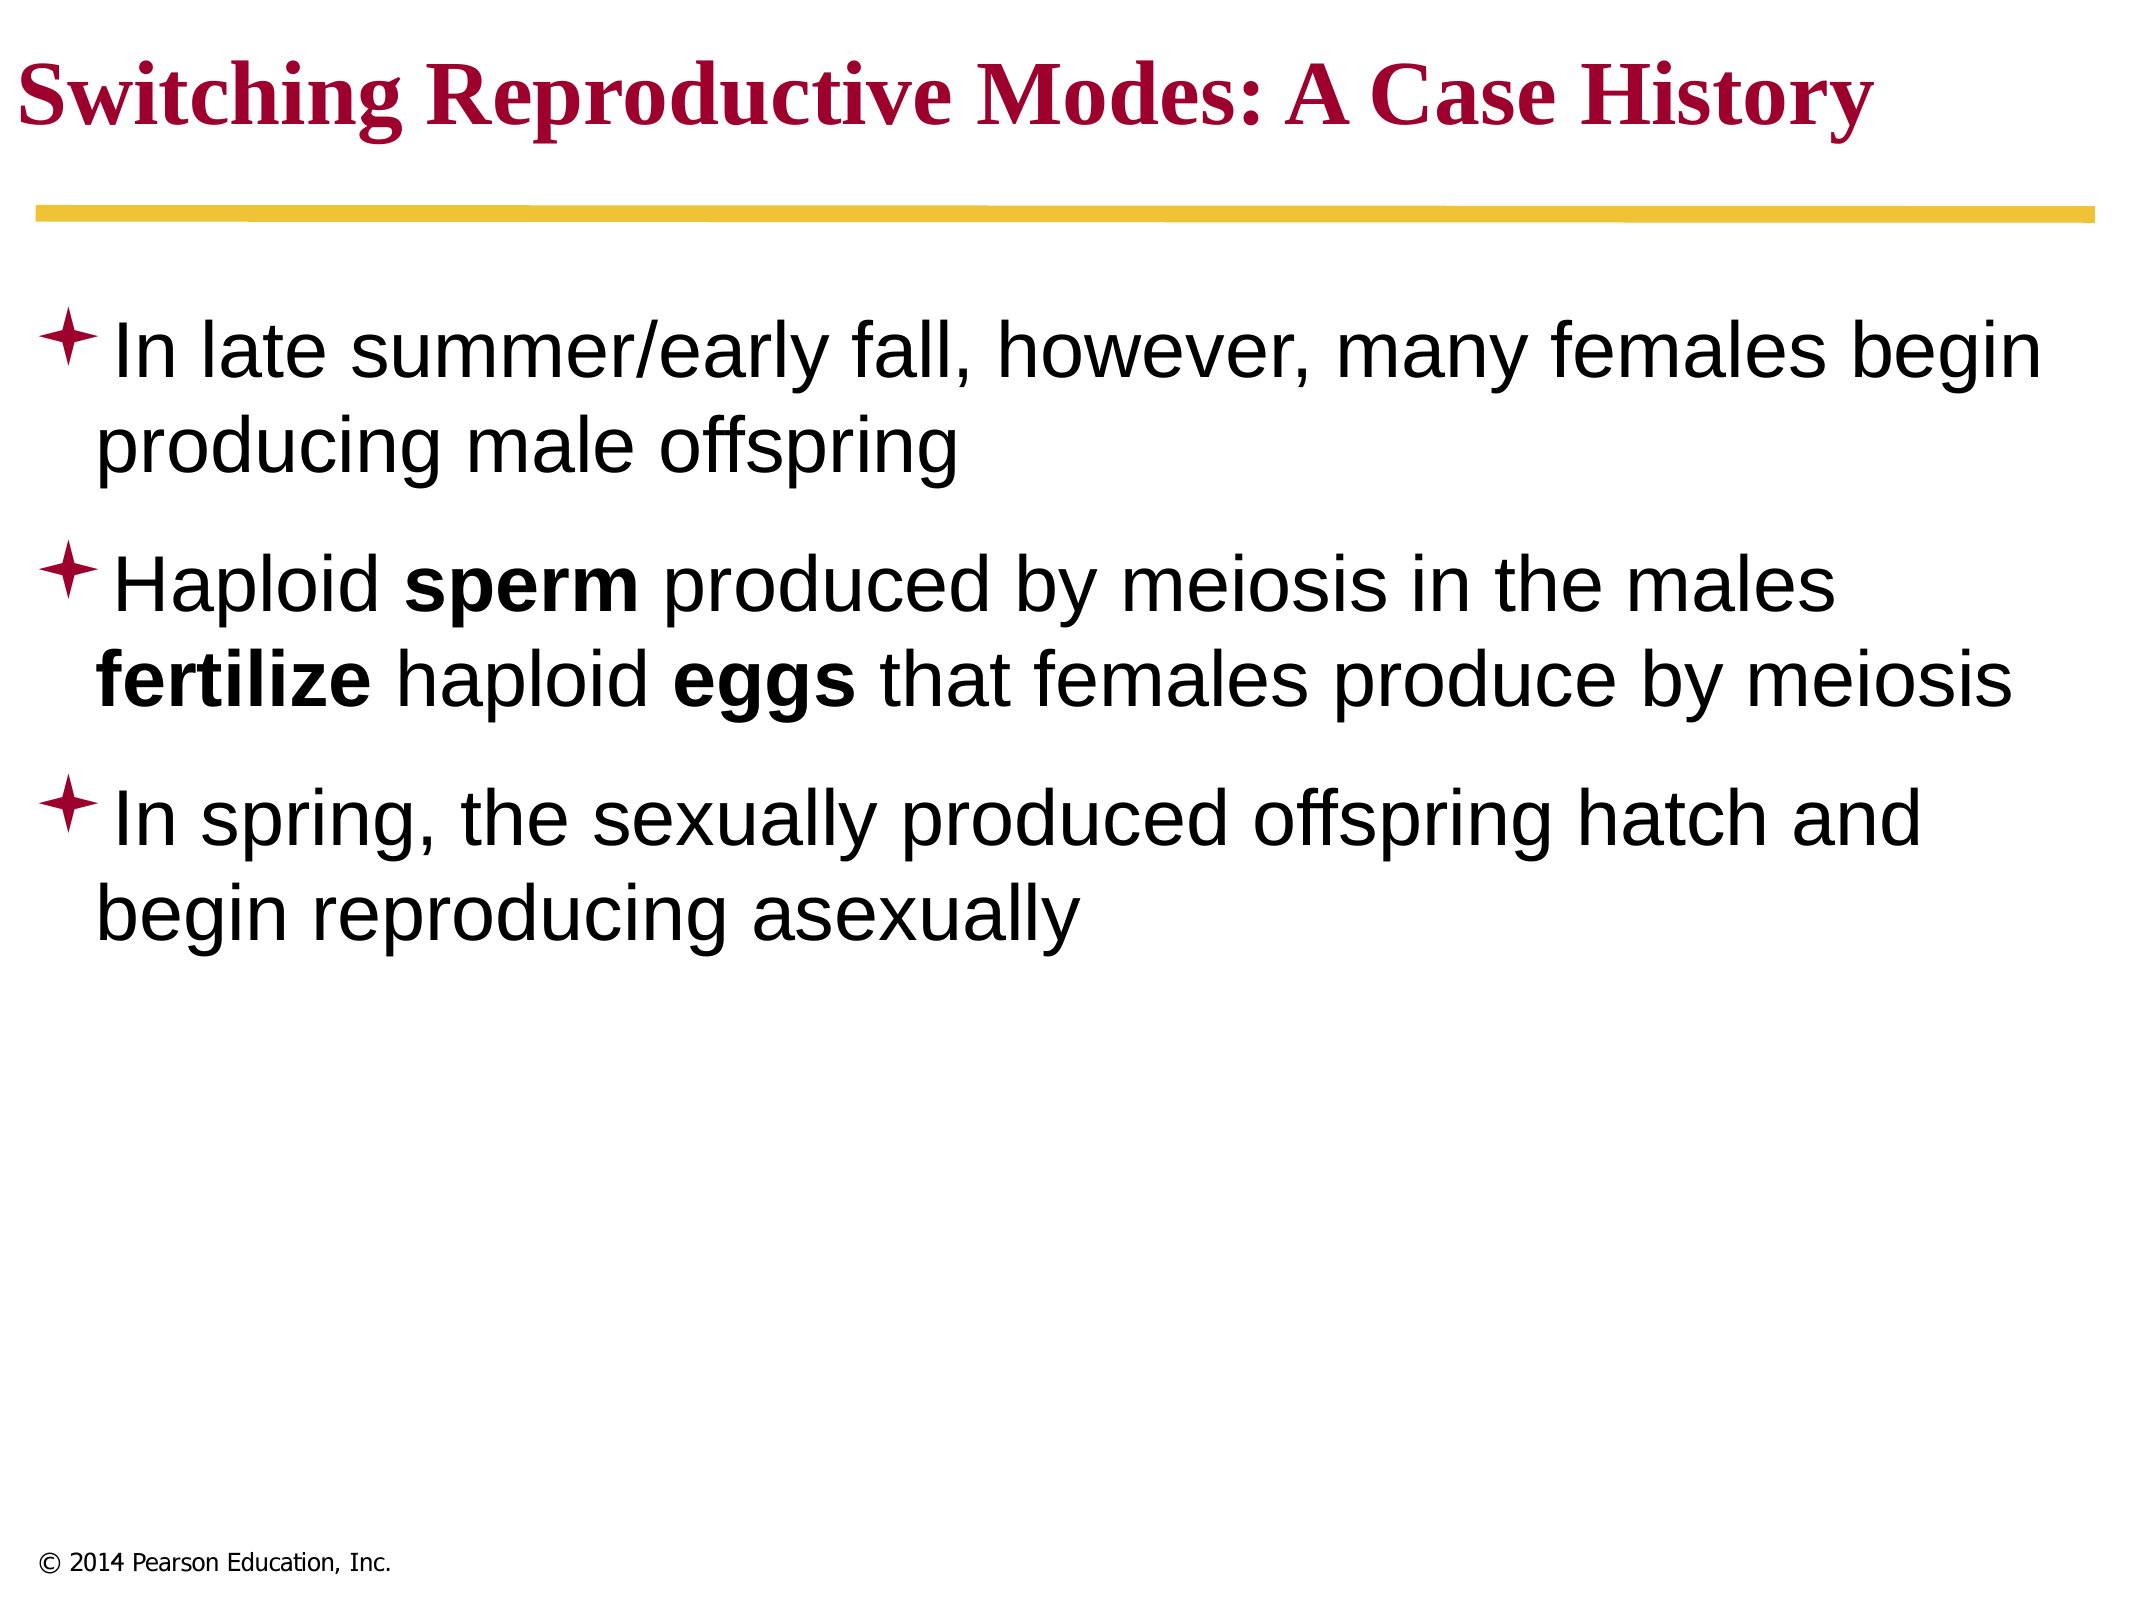

Switching Reproductive Modes: A Case History

In late summer/early fall, however, many females begin producing male offspring
Haploid sperm produced by meiosis in the males fertilize haploid eggs that females produce by meiosis
In spring, the sexually produced offspring hatch and begin reproducing asexually